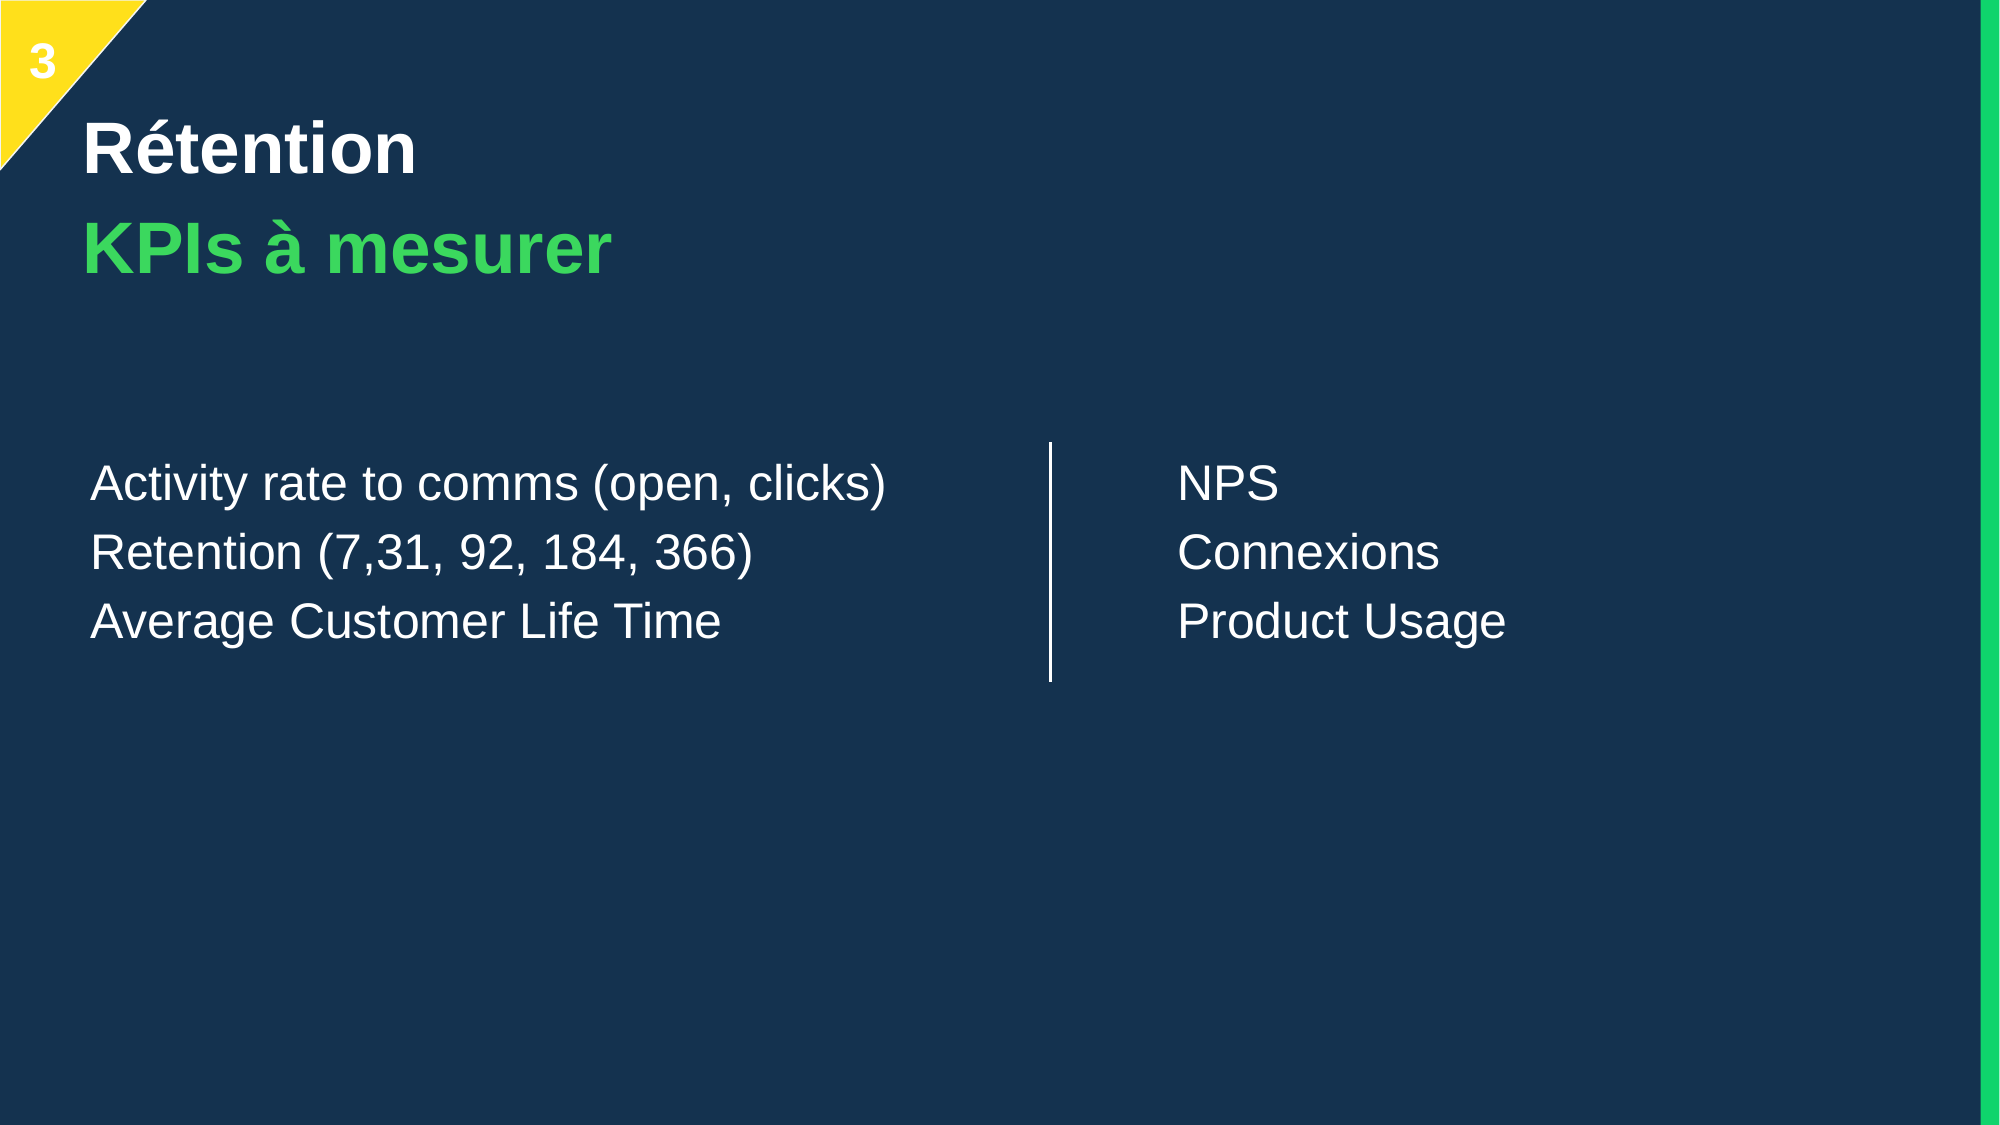

3
# Rétention KPIs à mesurer
Activity rate to comms (open, clicks)
Retention (7,31, 92, 184, 366)
Average Customer Life Time
NPS
Connexions
Product Usage
64